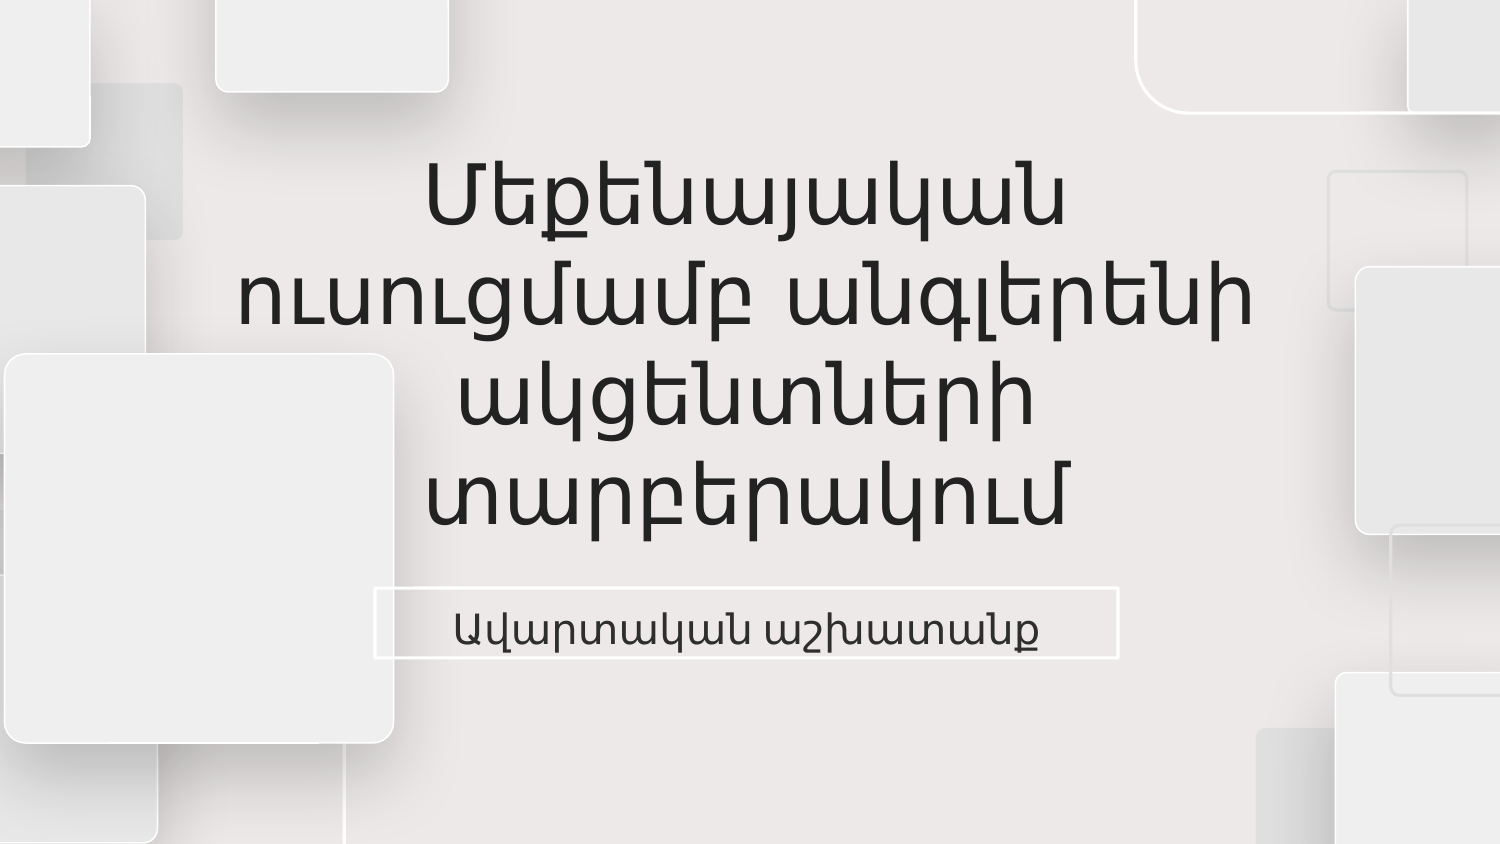

# Մեքենայական ուսուցմամբ անգլերենի ակցենտների տարբերակում

Ավարտական աշխատանք